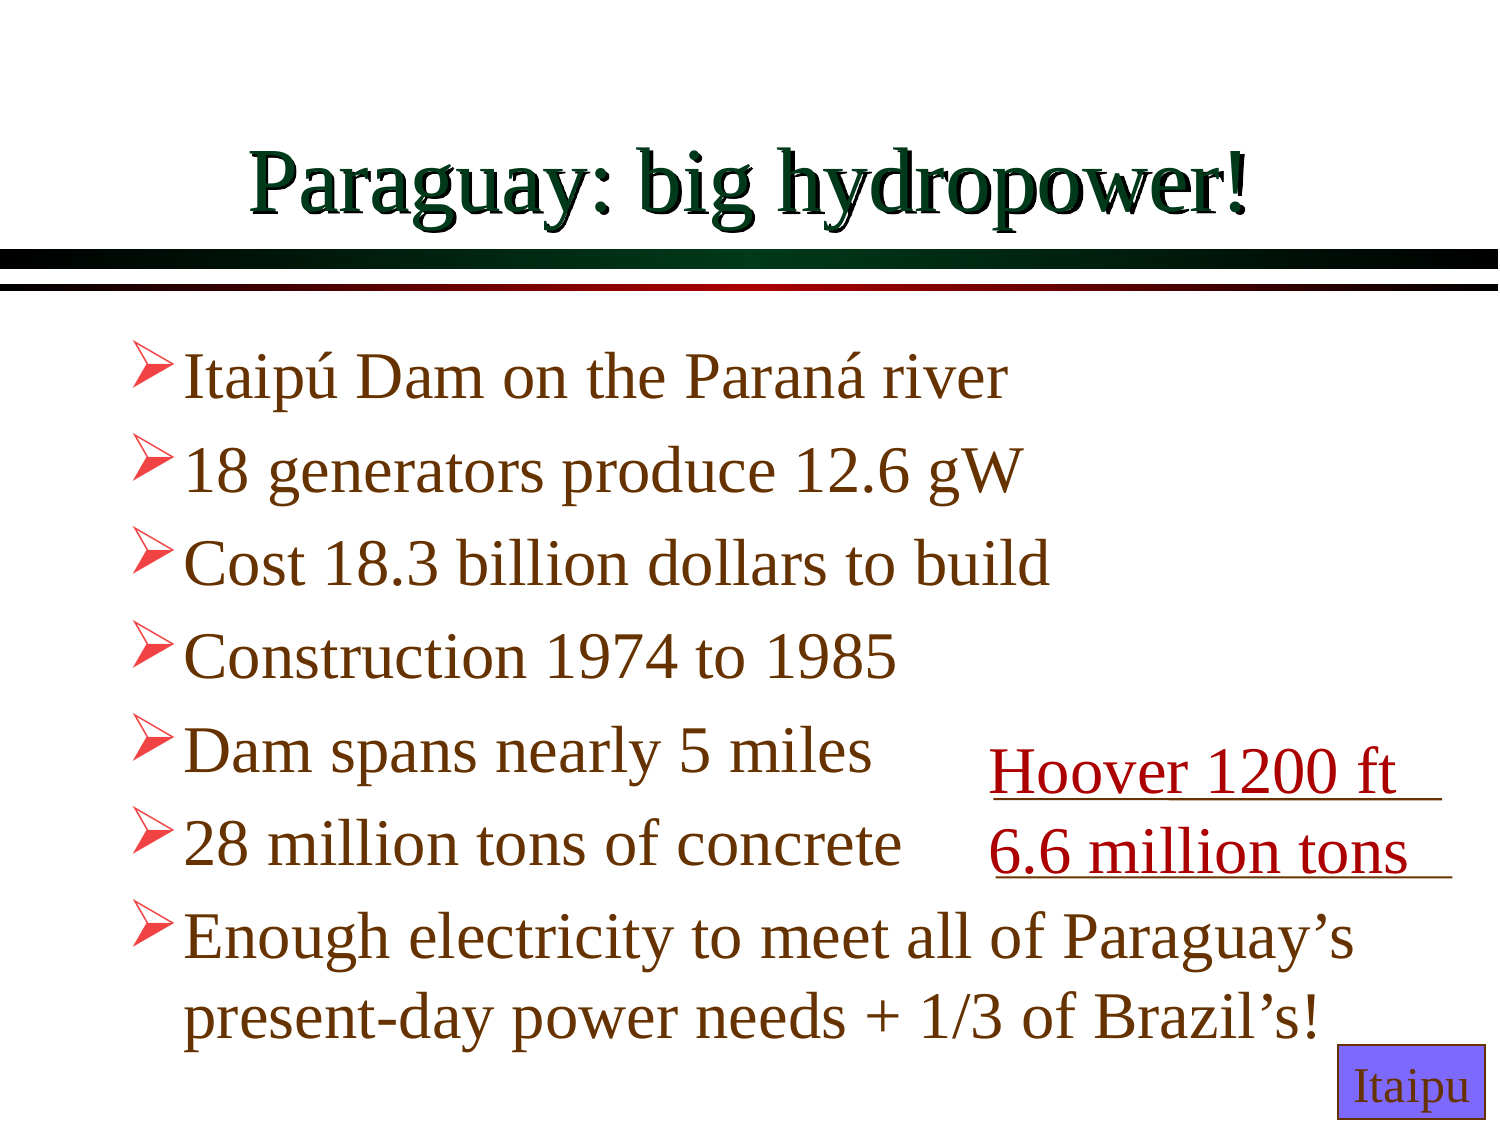

# Paraguay: big hydropower!
Itaipú Dam on the Paraná river
18 generators produce 12.6 gW
Cost 18.3 billion dollars to build
Construction 1974 to 1985
Dam spans nearly 5 miles
28 million tons of concrete
Enough electricity to meet all of Paraguay’s present-day power needs + 1/3 of Brazil’s!
Hoover 1200 ft
6.6 million tons

Itaipu